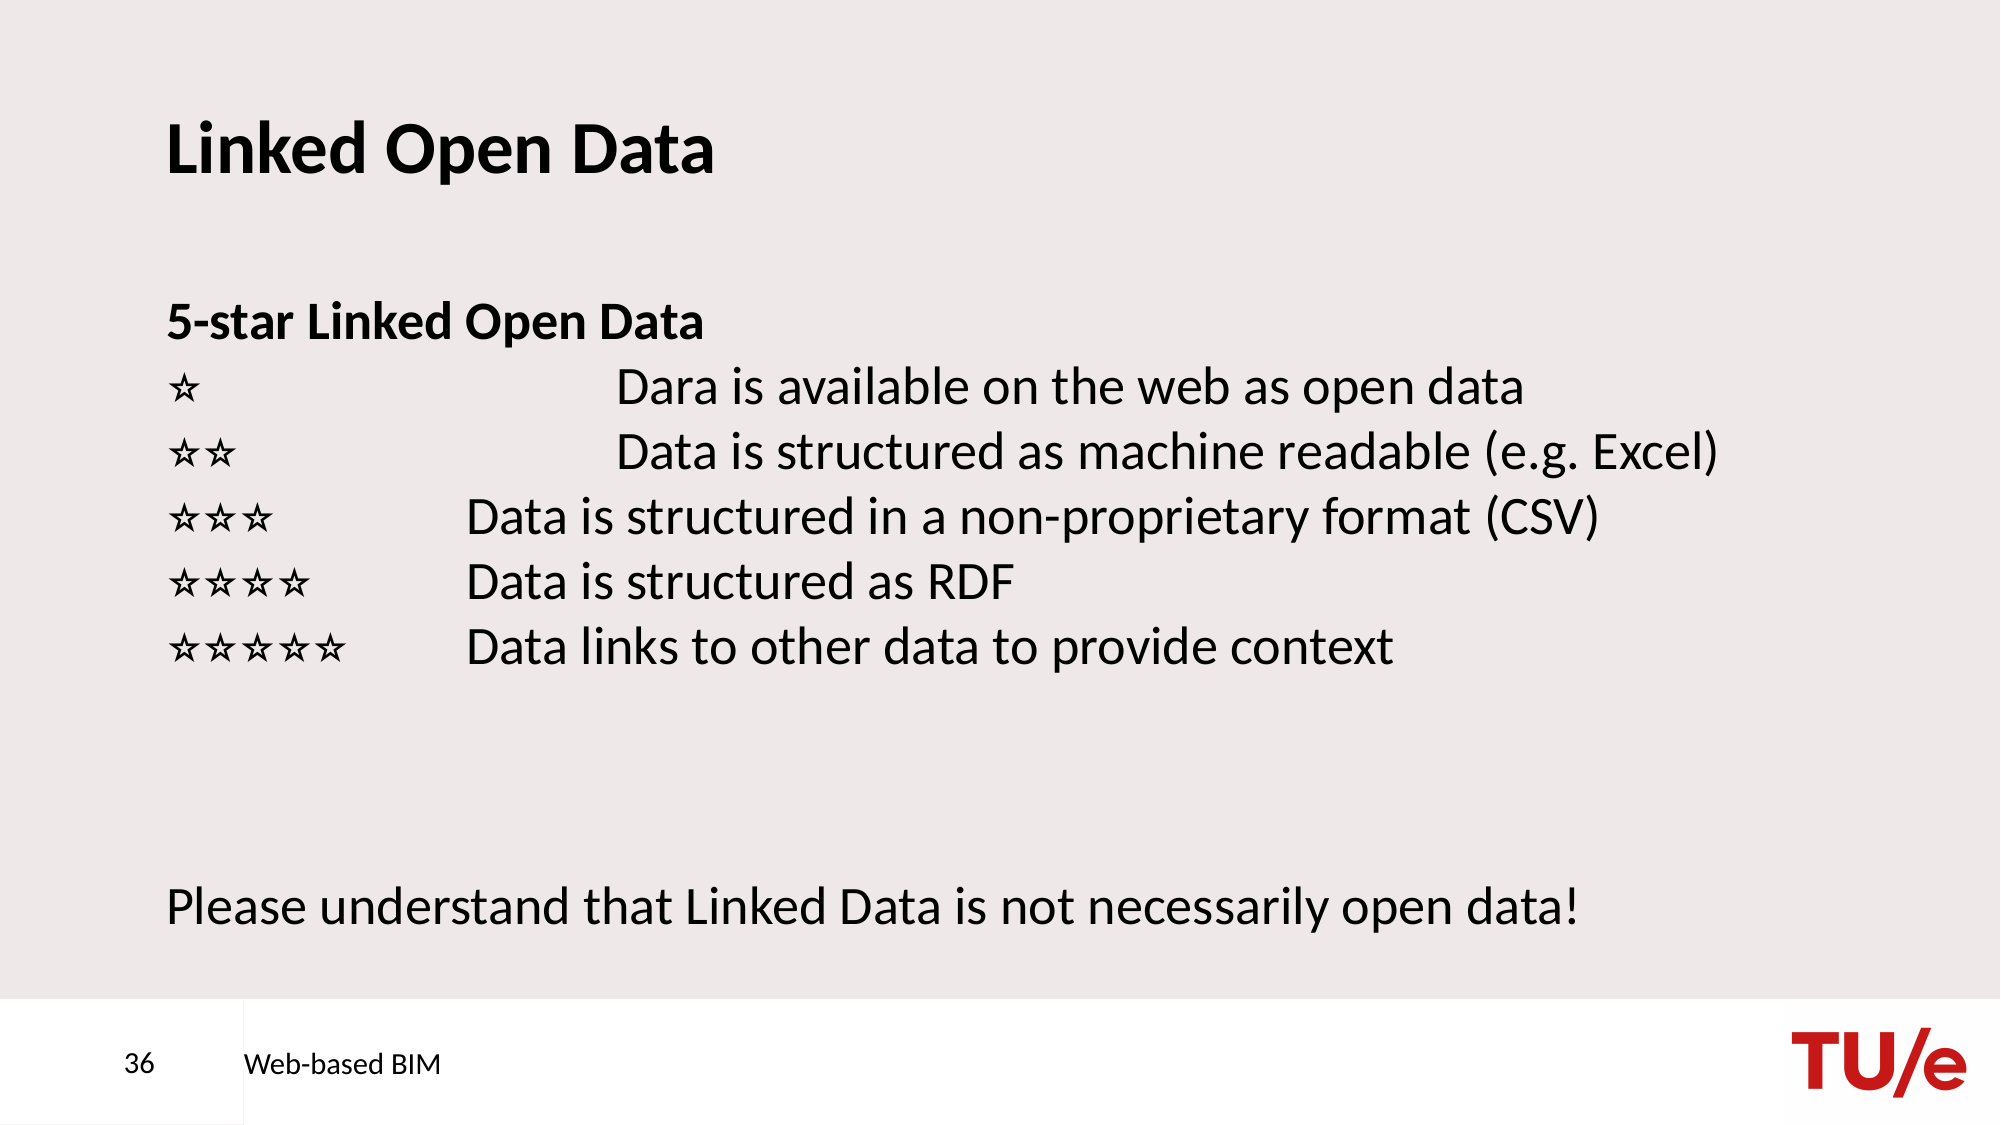

# Linked Open Data
5-star Linked Open Data
⭐			Dara is available on the web as open data
⭐⭐			Data is structured as machine readable (e.g. Excel)
⭐⭐⭐		Data is structured in a non-proprietary format (CSV)
⭐⭐⭐⭐		Data is structured as RDF
⭐⭐⭐⭐⭐	Data links to other data to provide context

Please understand that Linked Data is not necessarily open data!
36
Web-based BIM